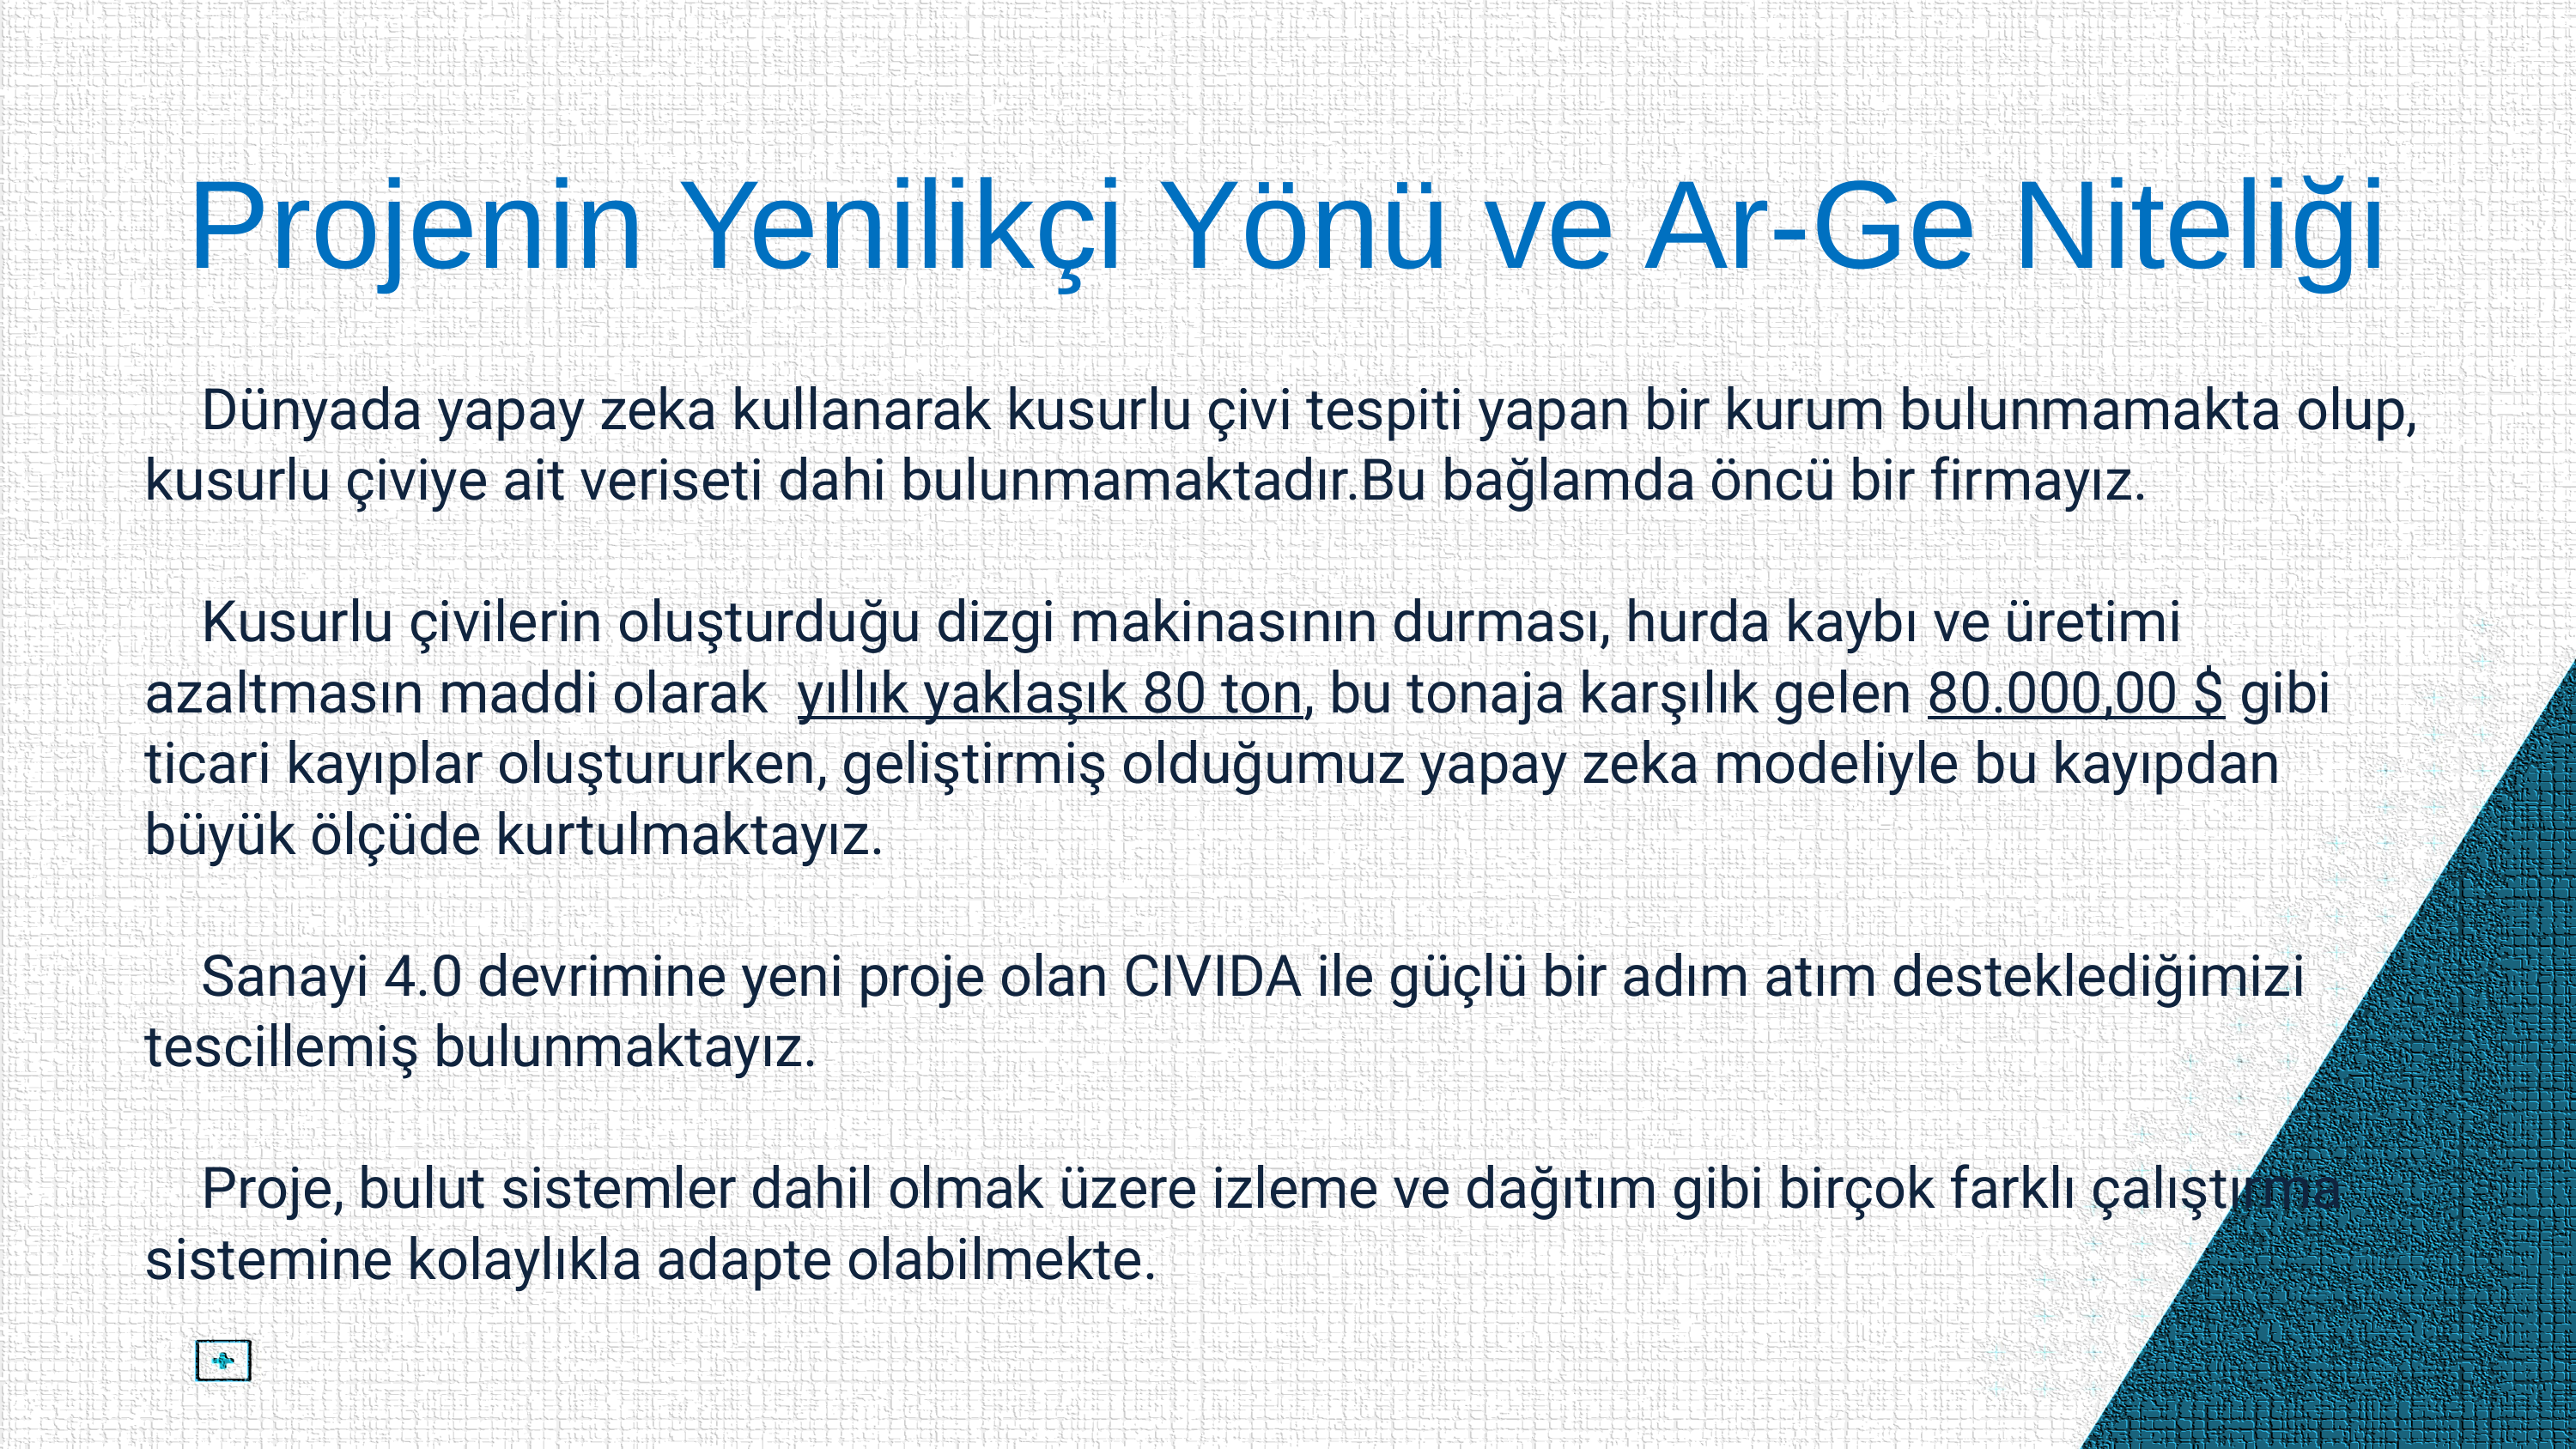

Projenin Yenilikçi Yönü ve Ar-Ge Niteliği

    Dünyada yapay zeka kullanarak kusurlu çivi tespiti yapan bir kurum bulunmamakta olup, kusurlu çiviye ait veriseti dahi bulunmamaktadır.Bu bağlamda öncü bir firmayız.

    Kusurlu çivilerin oluşturduğu dizgi makinasının durması, hurda kaybı ve üretimi azaltmasın maddi olarak  yıllık yaklaşık 80 ton, bu tonaja karşılık gelen 80.000,00 $ gibi ticari kayıplar oluştururken, geliştirmiş olduğumuz yapay zeka modeliyle bu kayıpdan büyük ölçüde kurtulmaktayız.

    Sanayi 4.0 devrimine yeni proje olan CIVIDA ile güçlü bir adım atım desteklediğimizi tescillemiş bulunmaktayız.

    Proje, bulut sistemler dahil olmak üzere izleme ve dağıtım gibi birçok farklı çalıştırma sistemine kolaylıkla adapte olabilmekte.